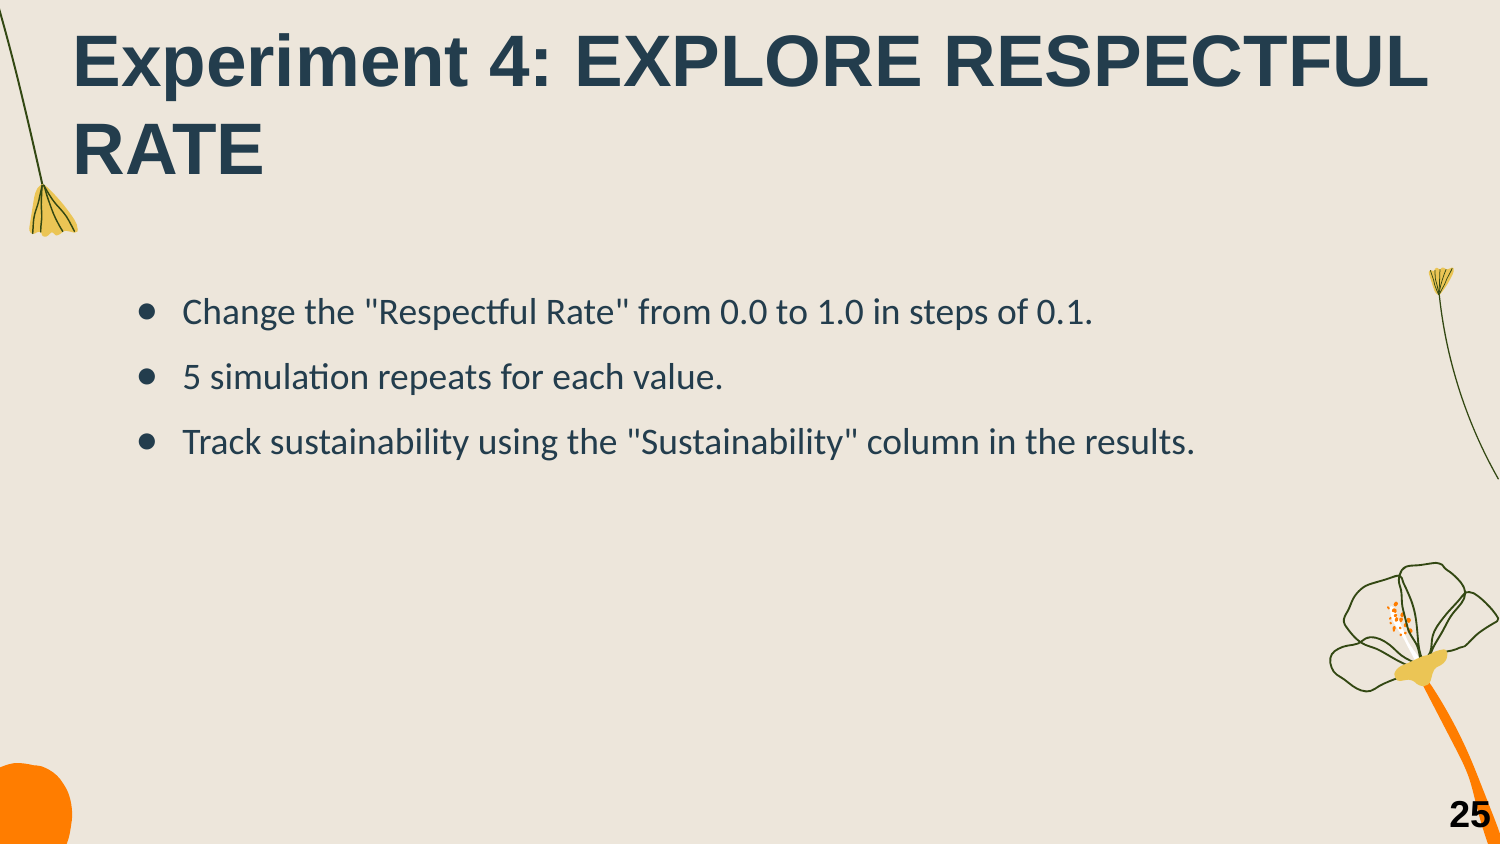

# Experiment 4: EXPLORE RESPECTFUL RATE

Change the "Respectful Rate" from 0.0 to 1.0 in steps of 0.1.
5 simulation repeats for each value.
Track sustainability using the "Sustainability" column in the results.

25